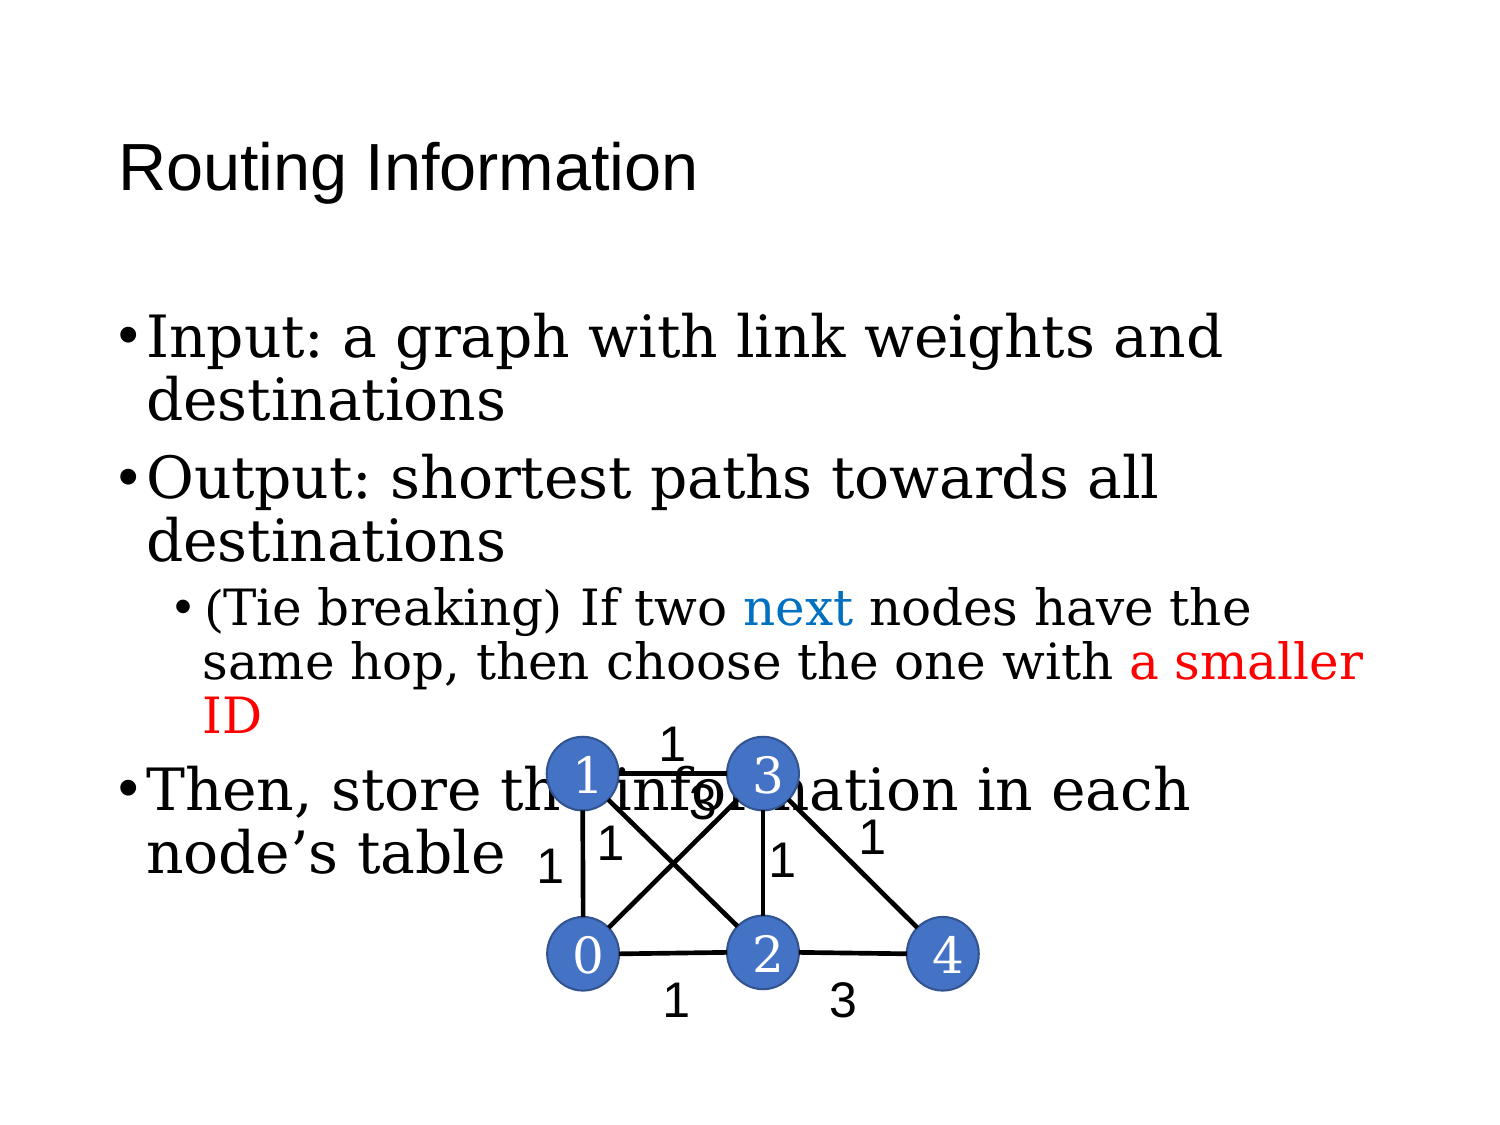

# Routing Information
Input: a graph with link weights and destinations
Output: shortest paths towards all destinations
(Tie breaking) If two next nodes have the same hop, then choose the one with a smaller ID
Then, store the information in each node’s table
1
3
1
2
4
0
3
1
1
1
1
1
3